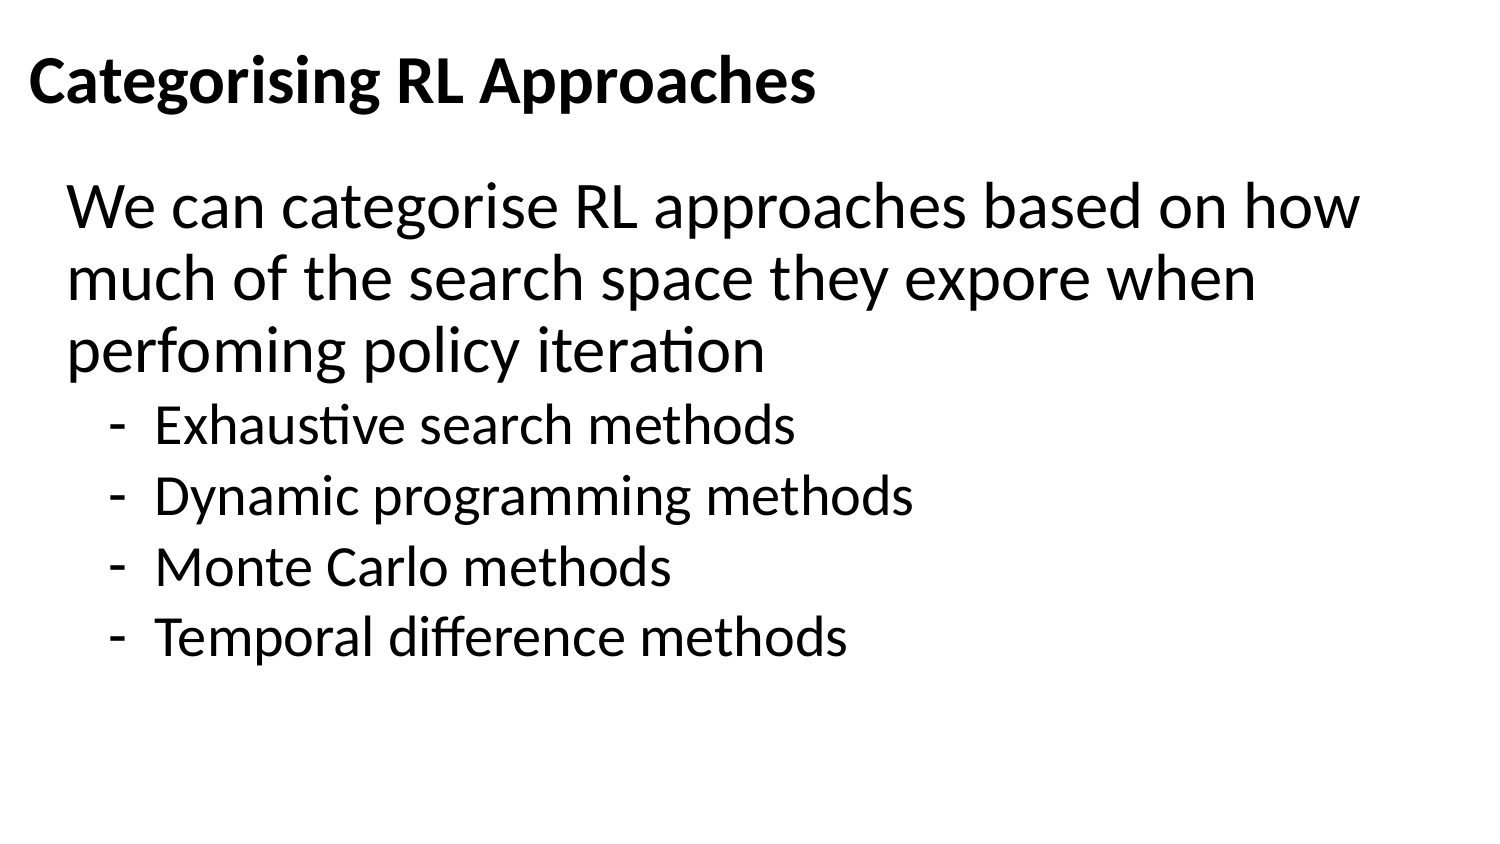

# Categorising RL Approaches
We can categorise RL approaches based on how much of the search space they expore when perfoming policy iteration
Exhaustive search methods
Dynamic programming methods
Monte Carlo methods
Temporal difference methods